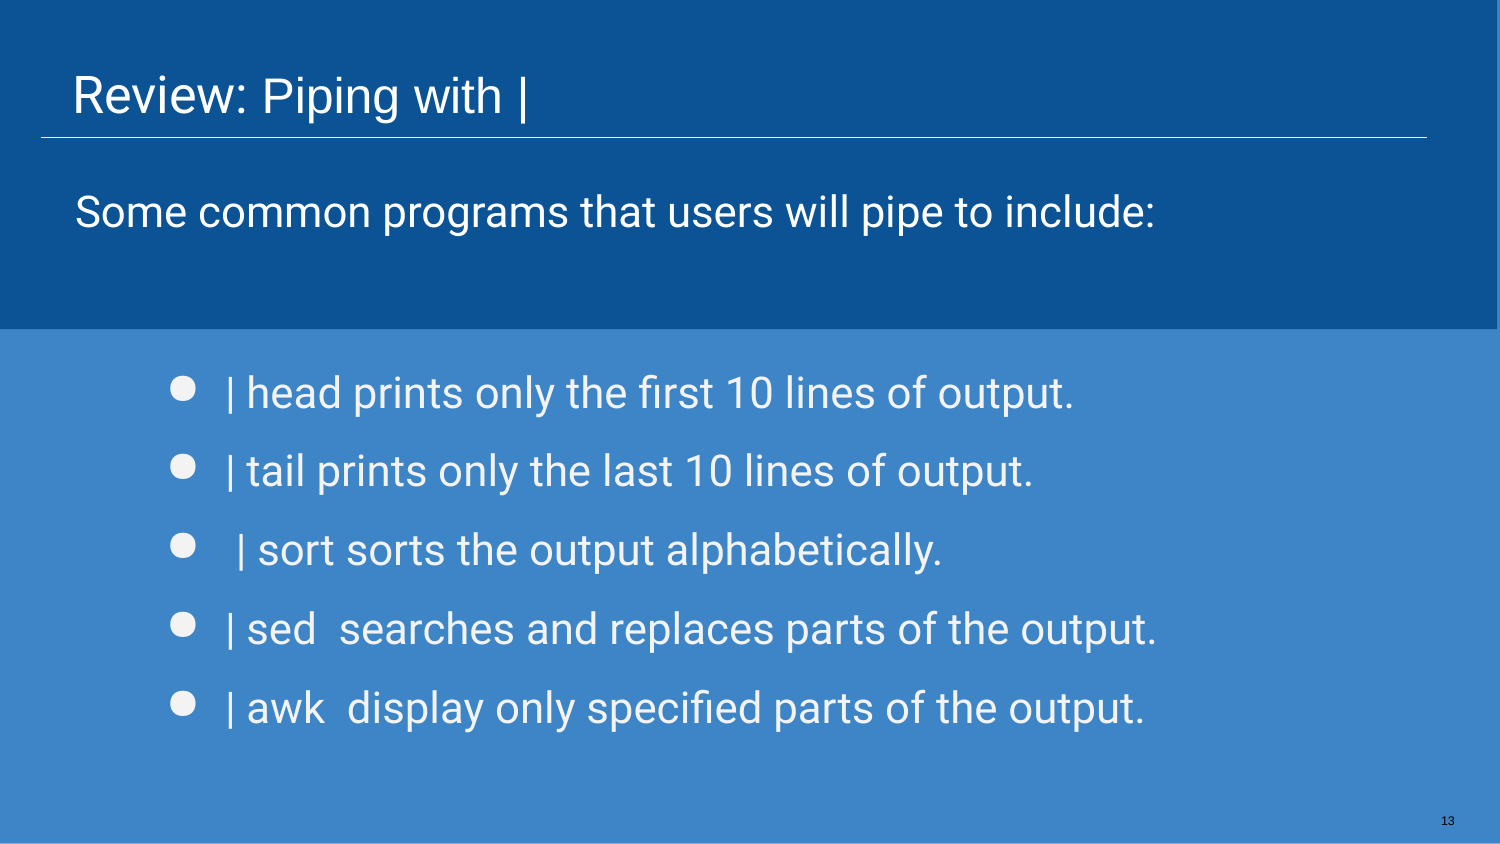

# Review: Piping with |
Some common programs that users will pipe to include:

| head prints only the first 10 lines of output.
| tail prints only the last 10 lines of output.
 | sort sorts the output alphabetically.
| sed  searches and replaces parts of the output.
| awk  display only specified parts of the output.

13